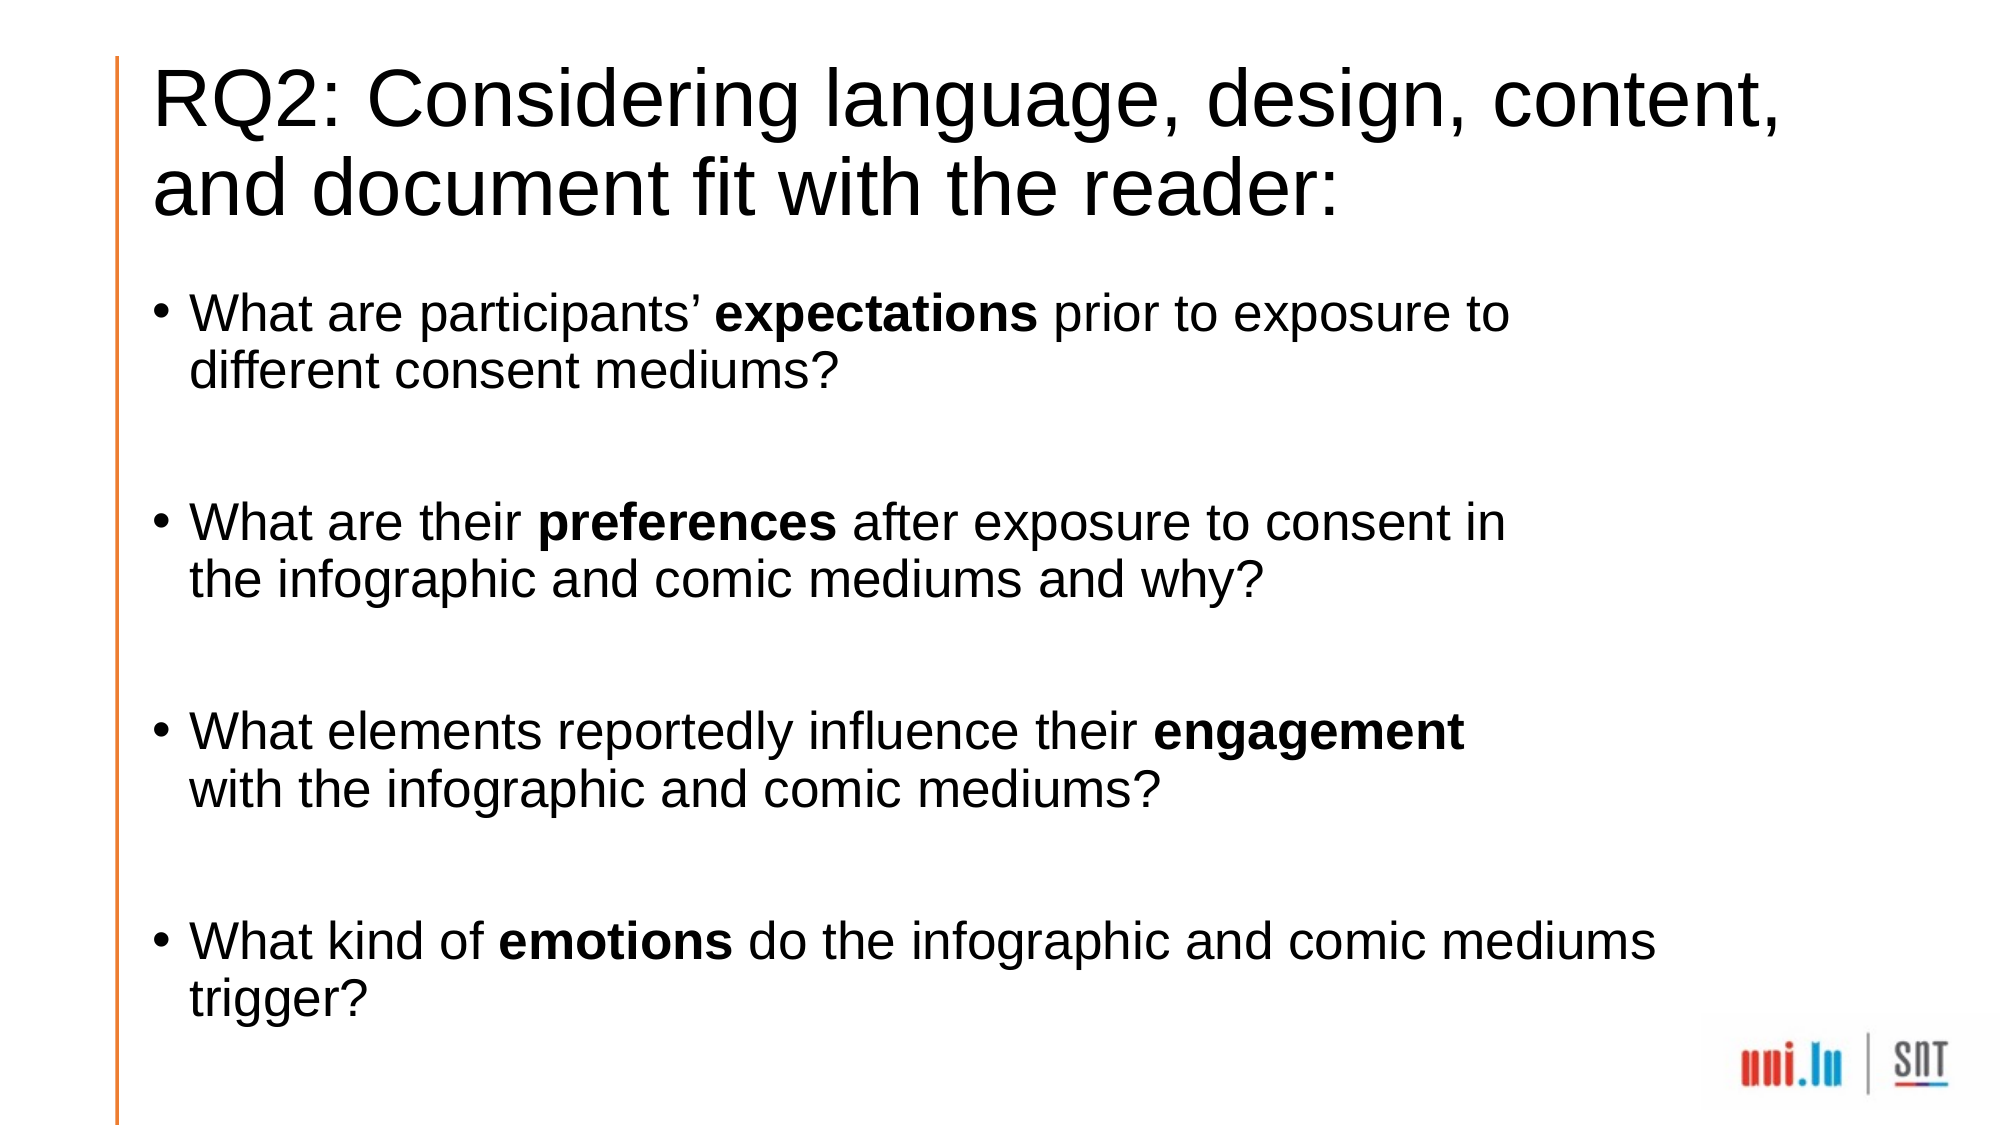

# RQ2: Considering language, design, content, and document fit with the reader:
What are participants’ expectations prior to exposure to
different consent mediums?

What are their preferences after exposure to consent in
the infographic and comic mediums and why?

What elements reportedly influence their engagement
with the infographic and comic mediums?

What kind of emotions do the infographic and comic mediums trigger?